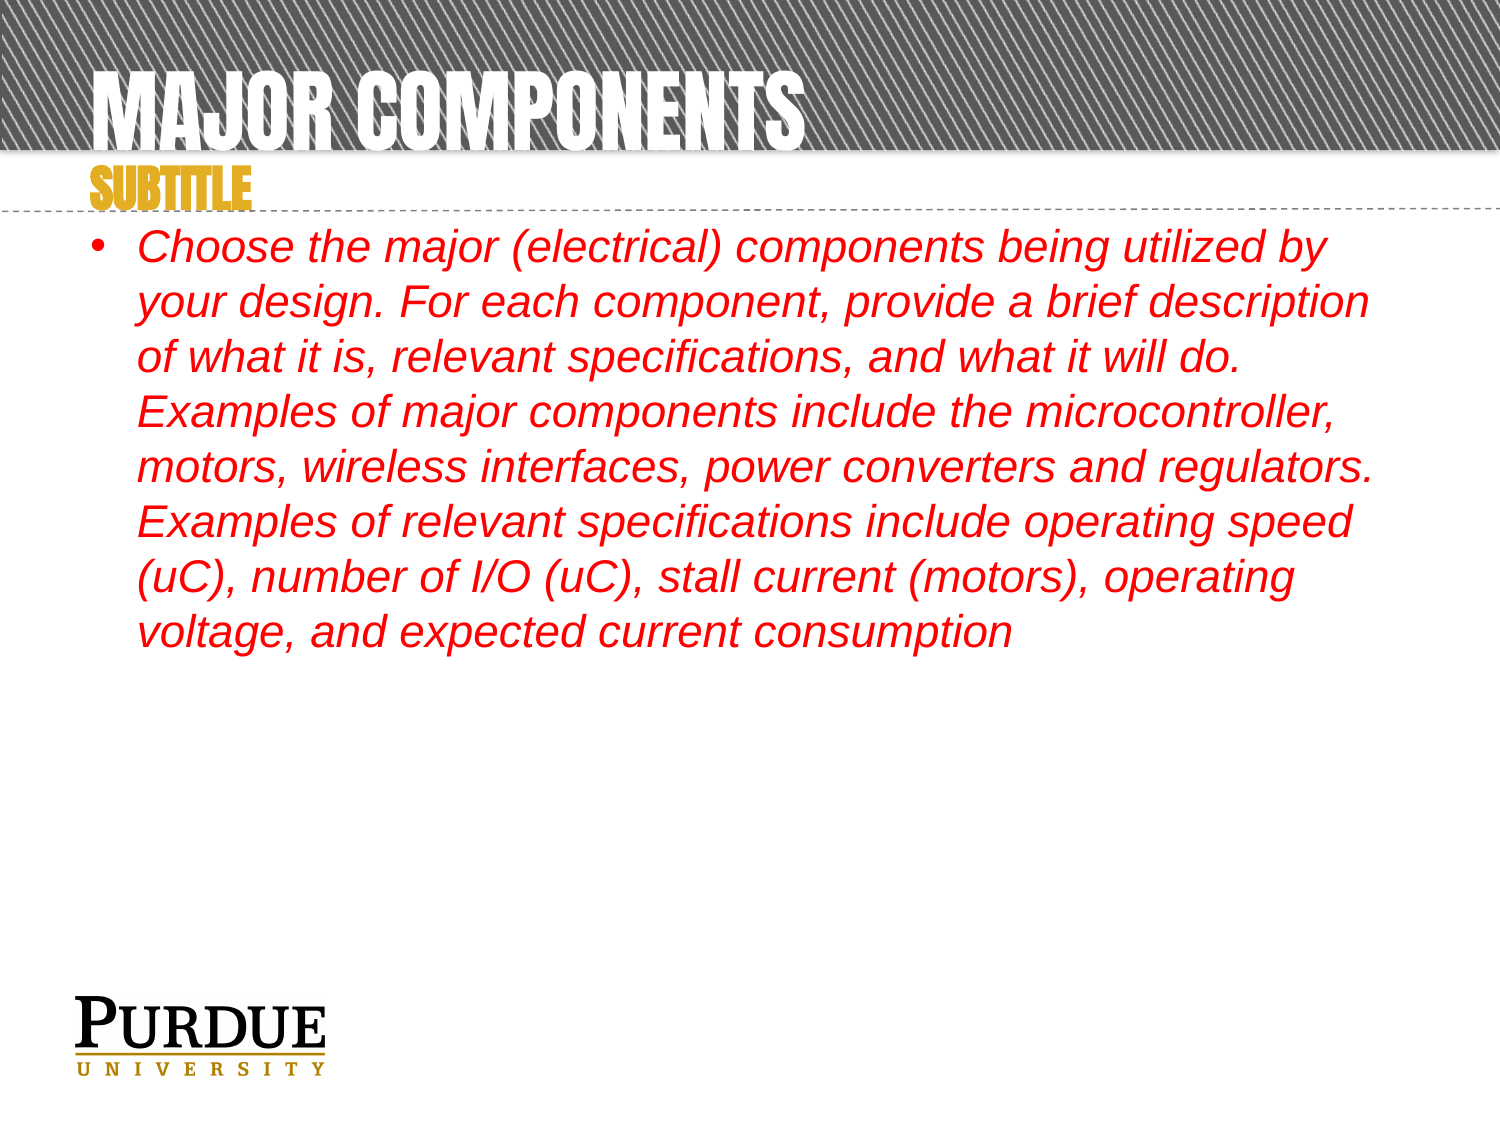

# Major Components
SUBTITLE
Choose the major (electrical) components being utilized by your design. For each component, provide a brief description of what it is, relevant specifications, and what it will do. Examples of major components include the microcontroller, motors, wireless interfaces, power converters and regulators. Examples of relevant specifications include operating speed (uC), number of I/O (uC), stall current (motors), operating voltage, and expected current consumption